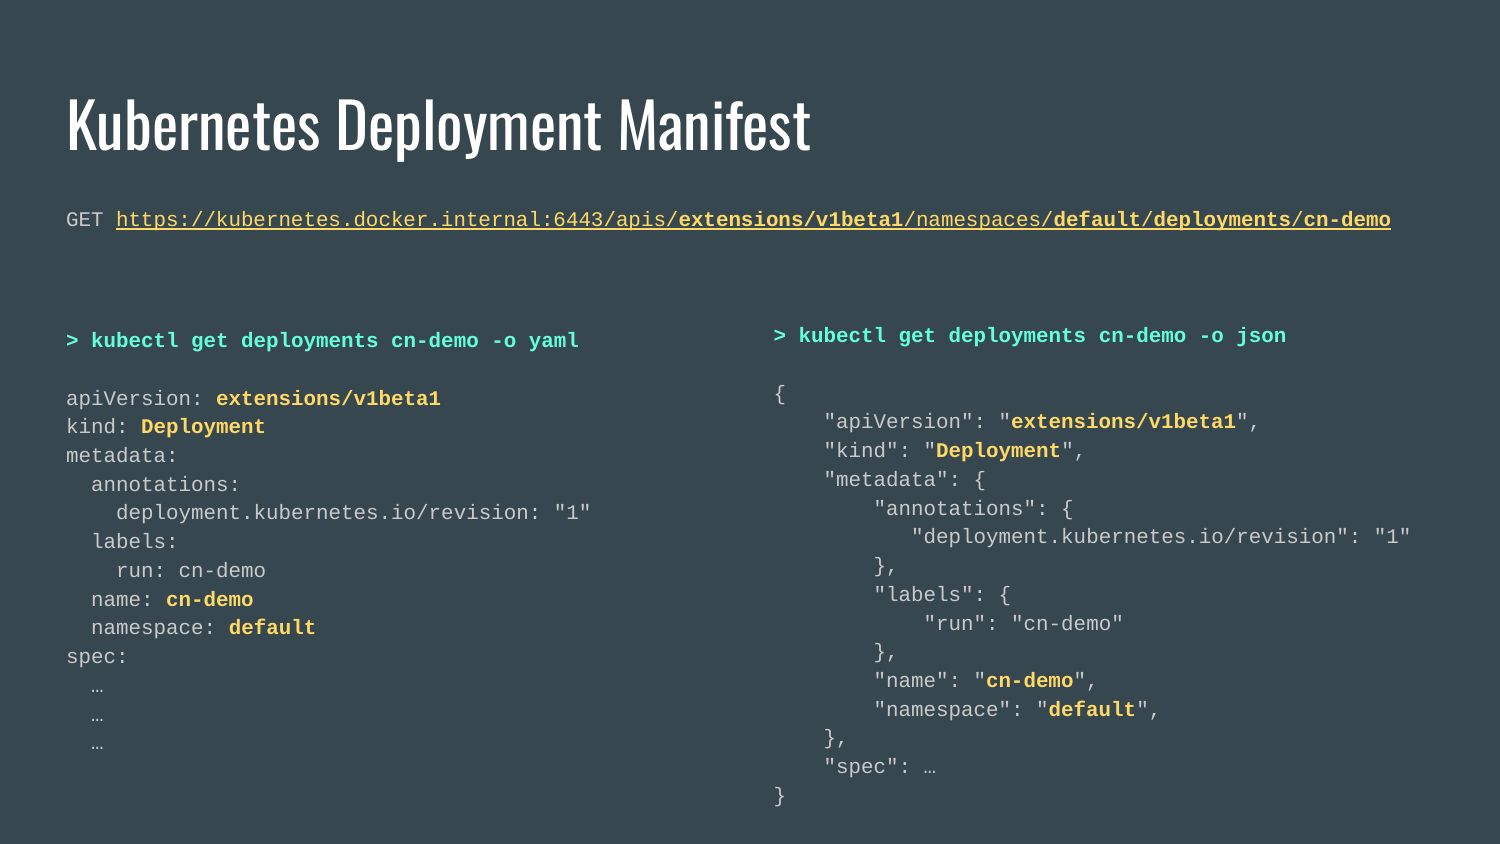

# Kubernetes Deployment Manifest
GET https://kubernetes.docker.internal:6443/apis/extensions/v1beta1/namespaces/default/deployments/cn-demo
> kubectl get deployments cn-demo -o json
{
    "apiVersion": "extensions/v1beta1",
    "kind": "Deployment",
    "metadata": {
        "annotations": {
           "deployment.kubernetes.io/revision": "1"
        },
        "labels": {
            "run": "cn-demo"
        },
        "name": "cn-demo",
        "namespace": "default",
    },
    "spec": …
}
> kubectl get deployments cn-demo -o yaml
apiVersion: extensions/v1beta1
kind: Deployment
metadata:
  annotations:
    deployment.kubernetes.io/revision: "1"
  labels:
    run: cn-demo
  name: cn-demo
  namespace: default
spec:
  …
  …
  …